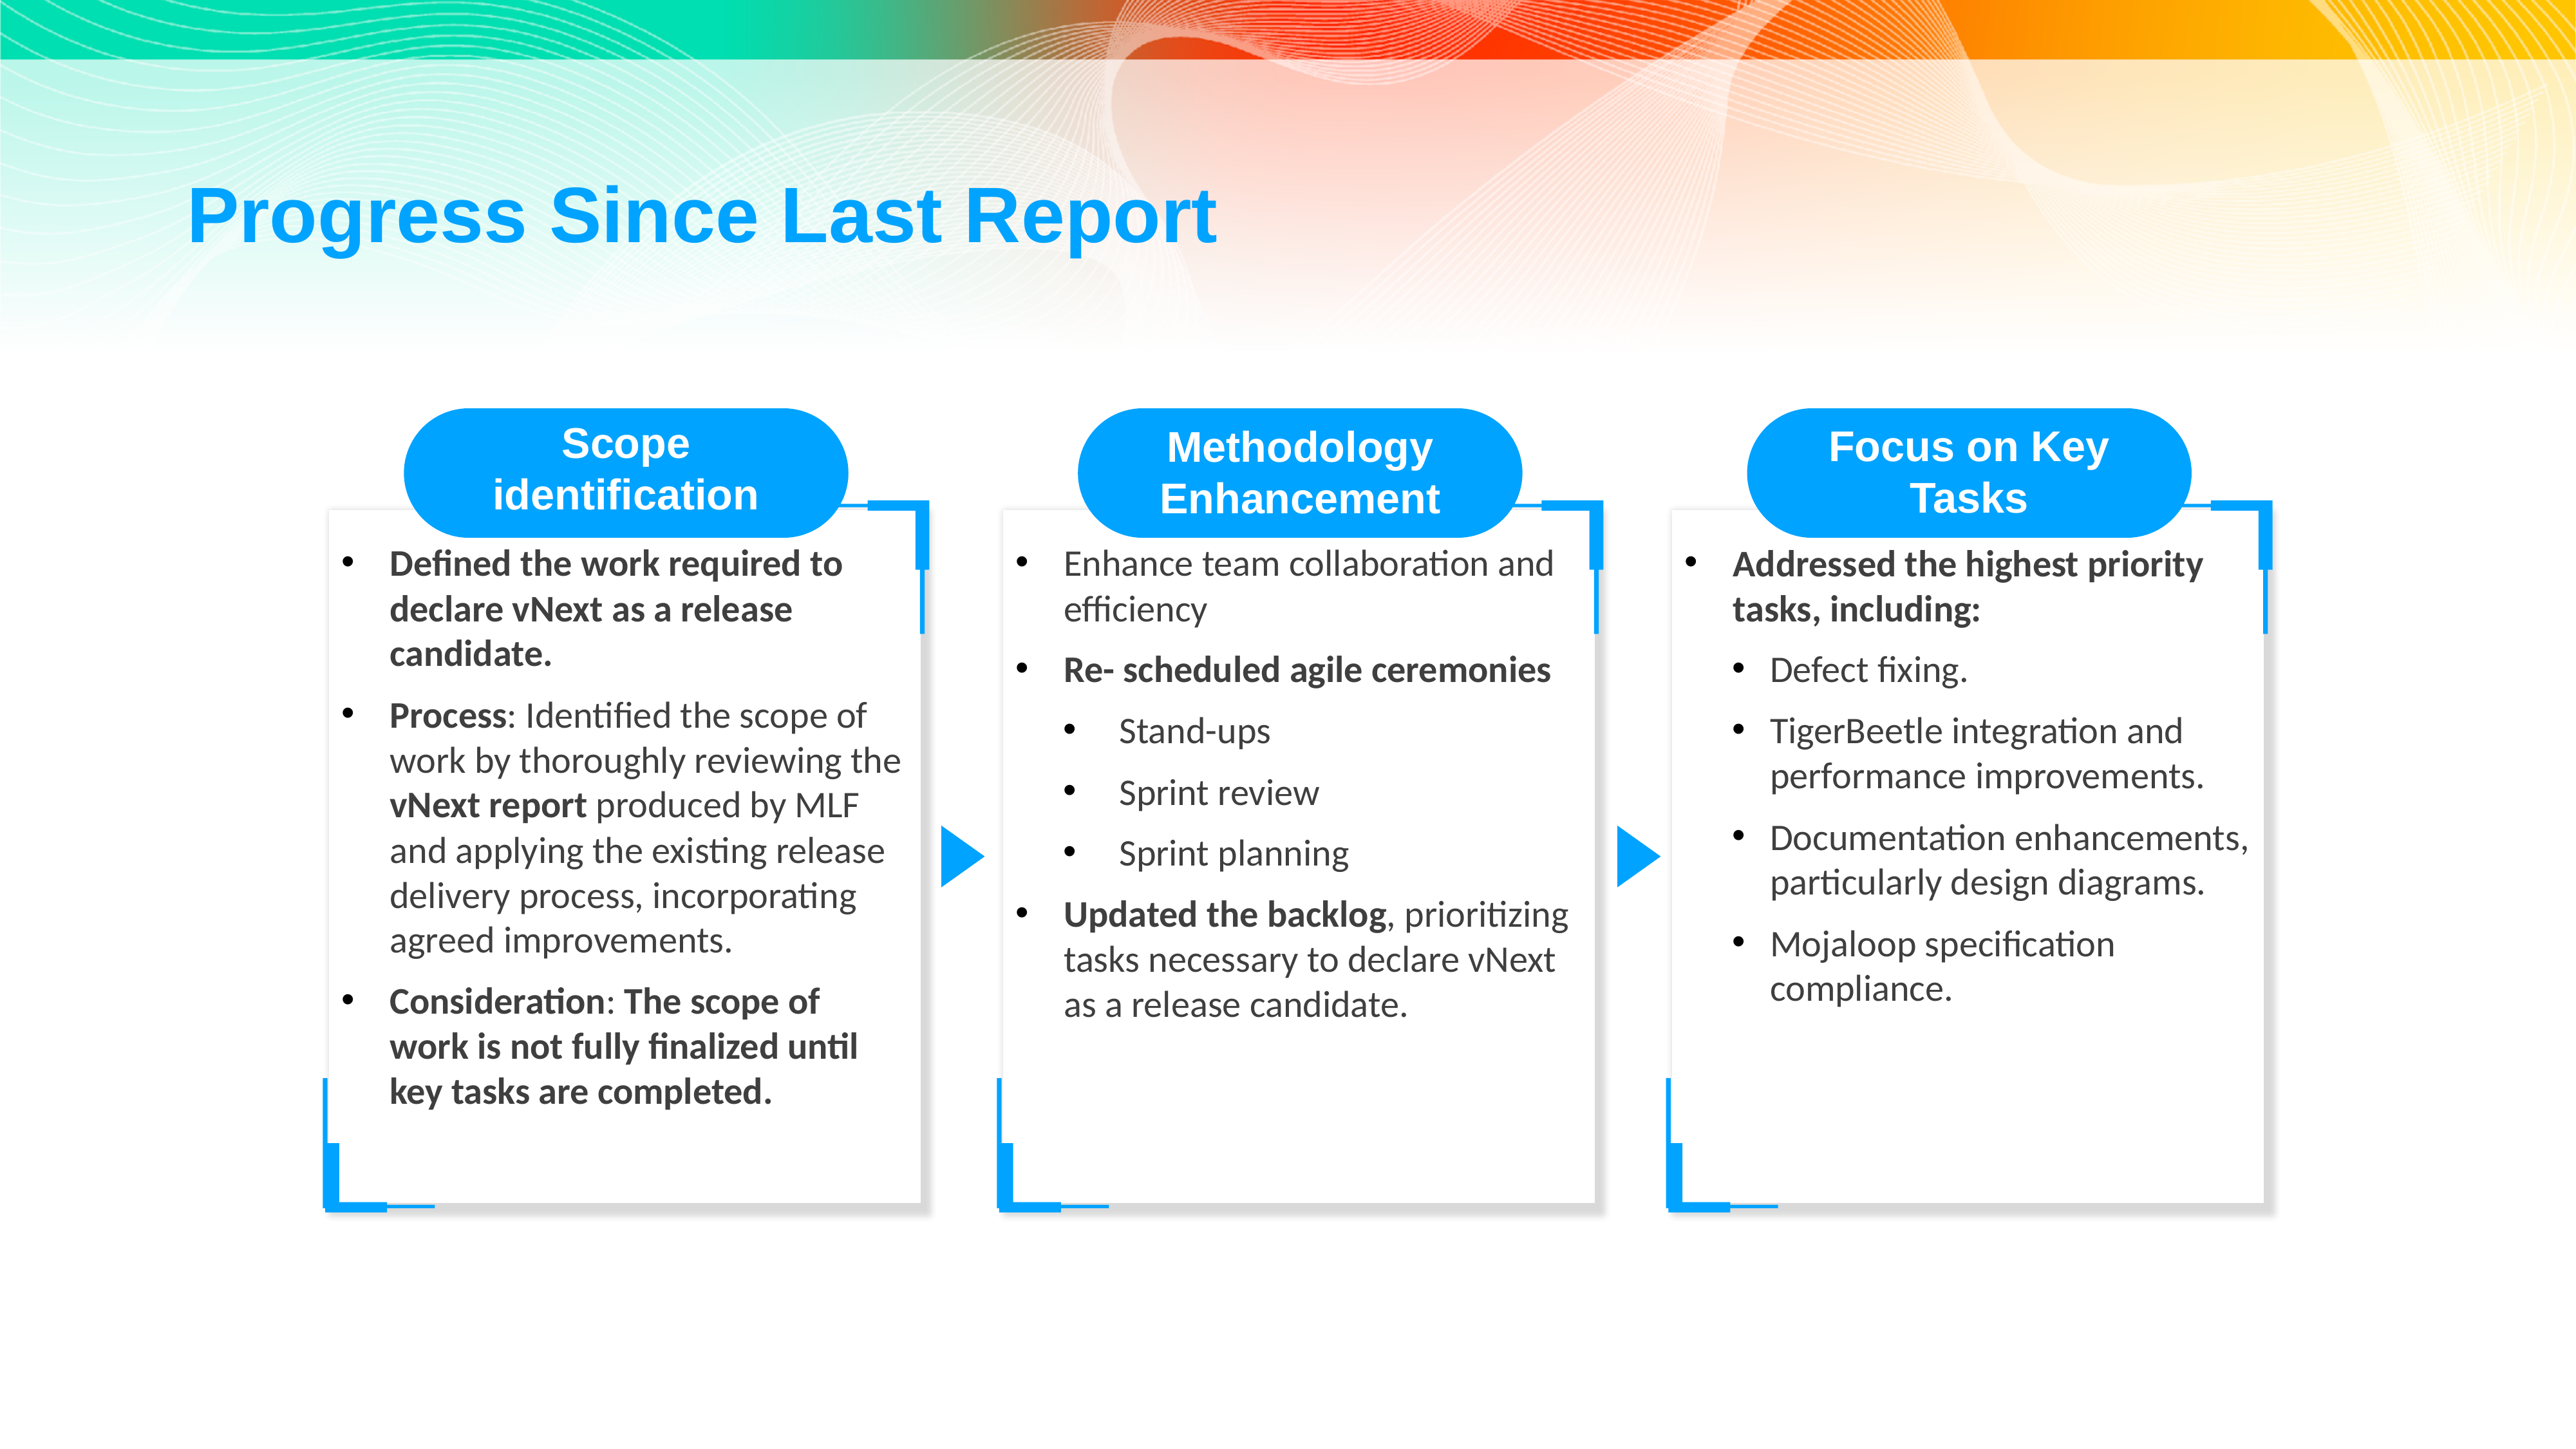

# Progress Since Last Report

Scope identification
Focus on Key Tasks
Methodology Enhancement

Defined the work required to declare vNext as a release candidate.
Process: Identified the scope of work by thoroughly reviewing the vNext report produced by MLF and applying the existing release delivery process, incorporating agreed improvements.
Consideration: The scope of work is not fully finalized until key tasks are completed.

Enhance team collaboration and efficiency
Re- scheduled agile ceremonies
Stand-ups
Sprint review
Sprint planning
Updated the backlog, prioritizing tasks necessary to declare vNext as a release candidate.

Addressed the highest priority tasks, including:
Defect fixing.
TigerBeetle integration and performance improvements.
Documentation enhancements, particularly design diagrams.
Mojaloop specification compliance.